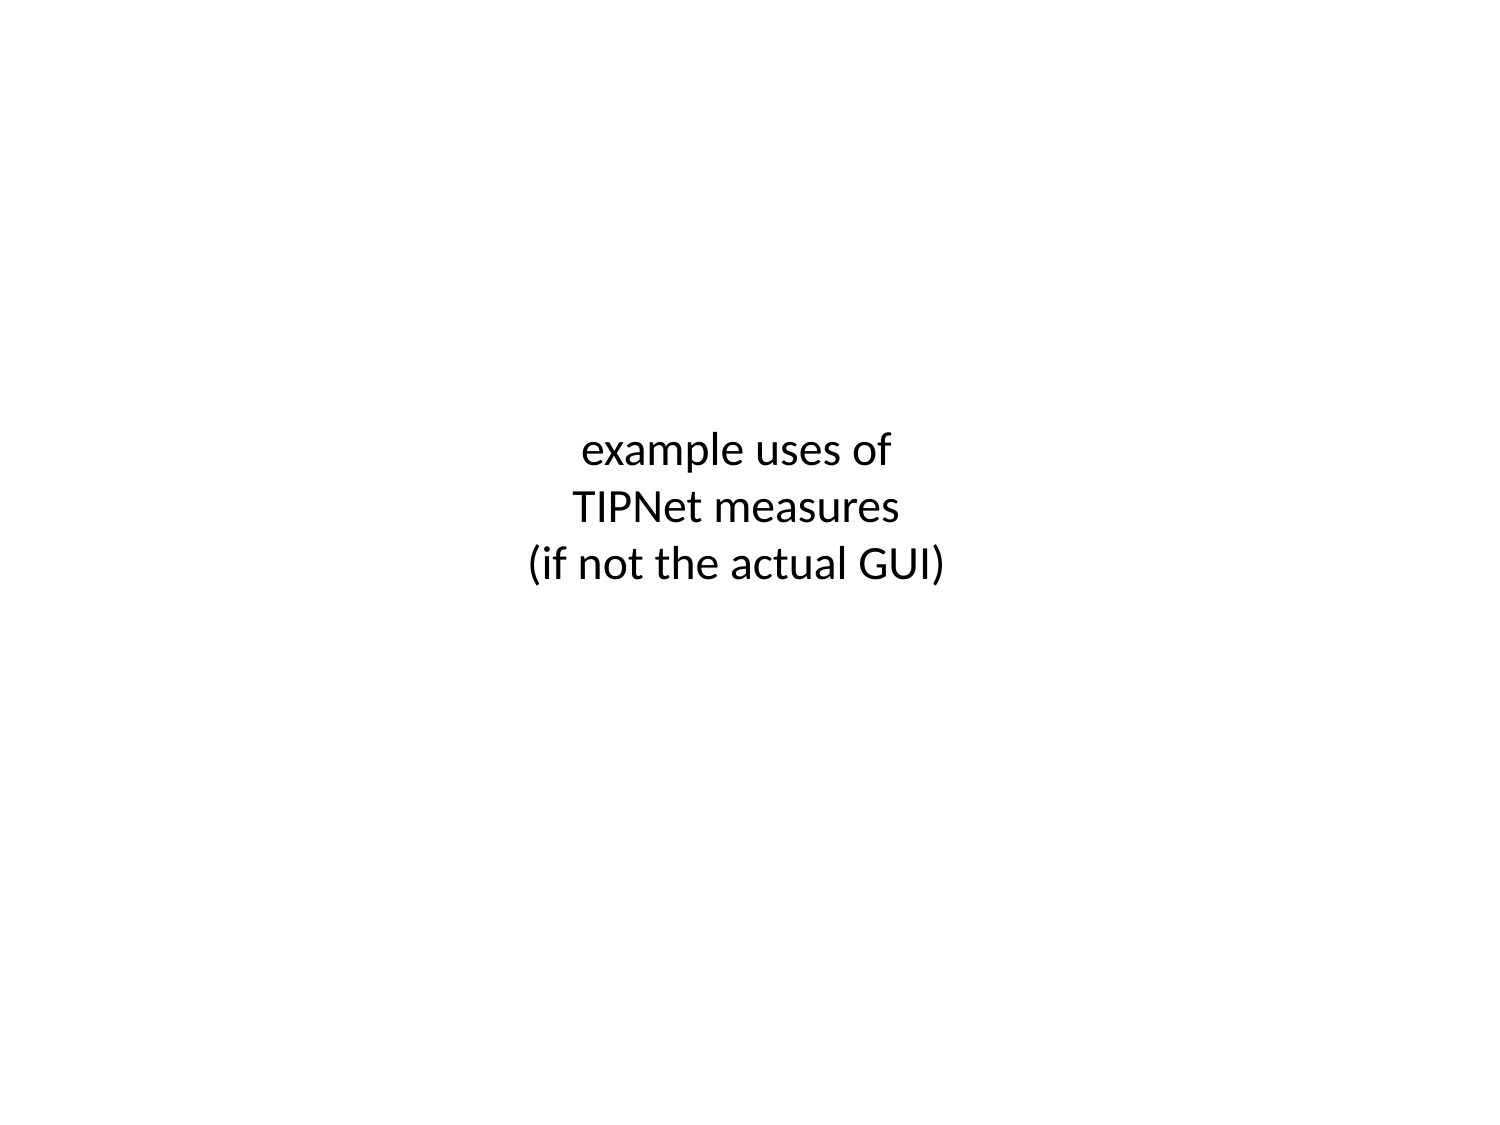

# example uses of TIPNet measures (if not the actual GUI)